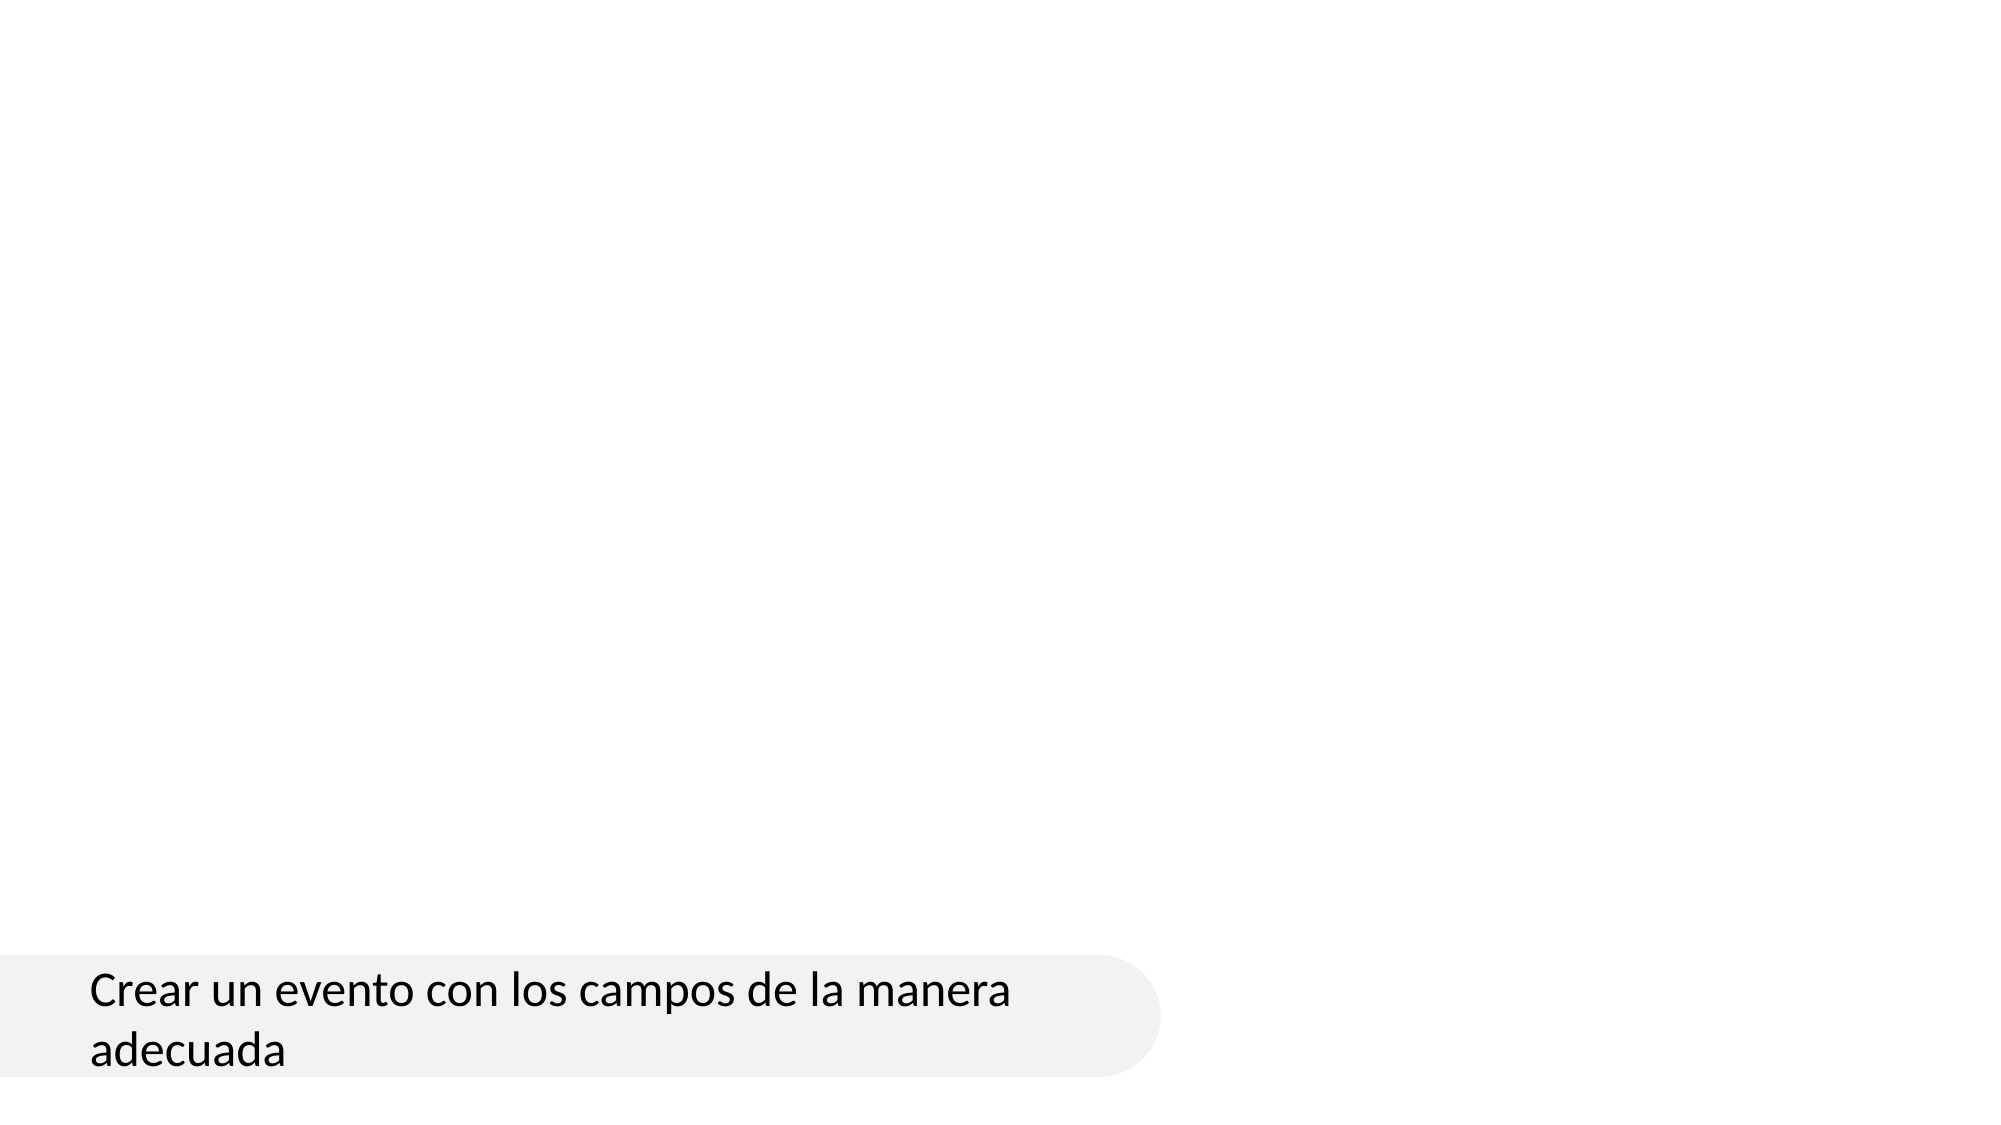

Crear un evento con los campos de la manera adecuada